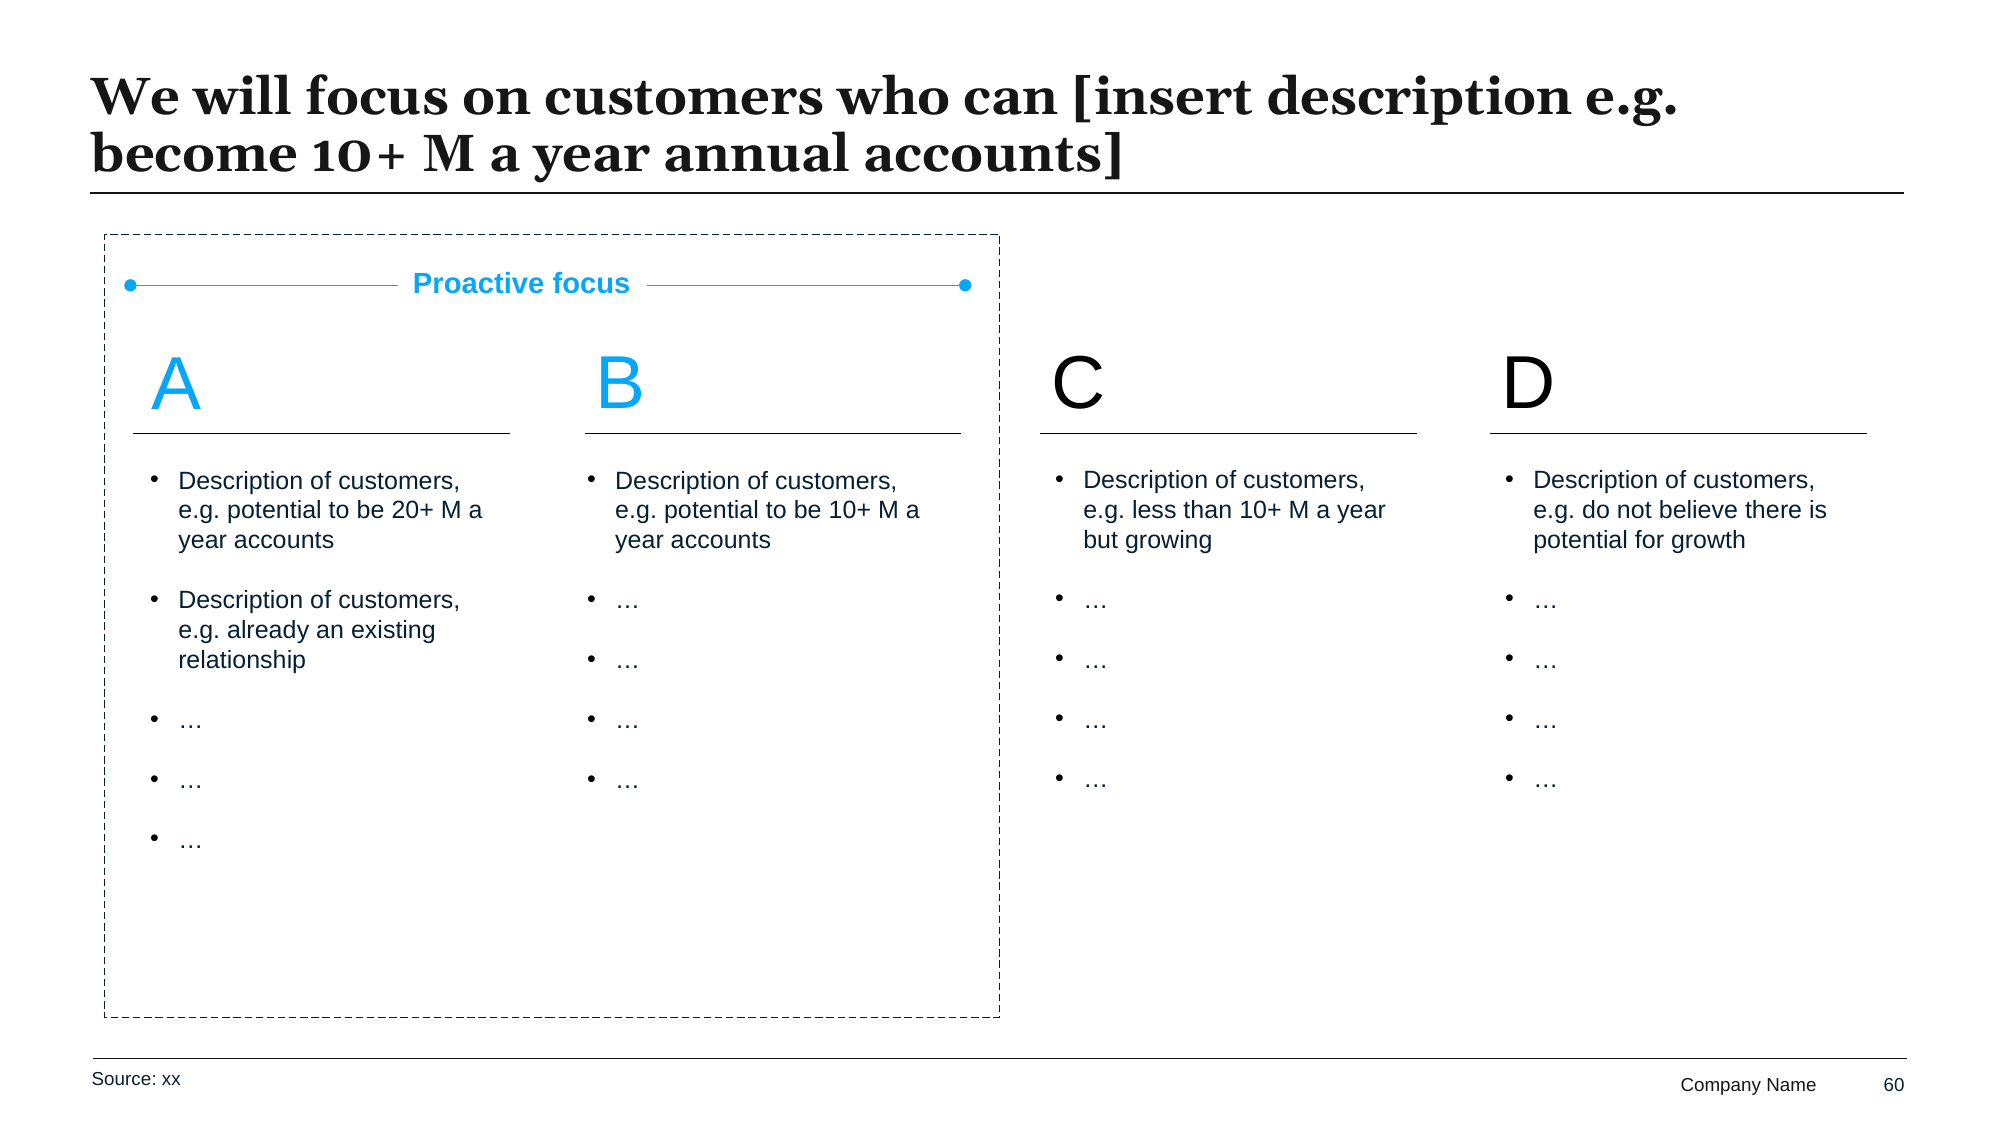

# We will focus on customers who can [insert description e.g. become 10+ M a year annual accounts]

Proactive focus
B

C

D
A

Description of customers, e.g. less than 10+ M a year but growing

…
…
…
…

Description of customers, e.g. do not believe there is potential for growth

…
…
…
…

Description of customers, e.g. potential to be 20+ M a year accounts

Description of customers, e.g. already an existing relationship
…
…
…

Description of customers, e.g. potential to be 10+ M a year accounts

…
…
…
…

Source: xx
60